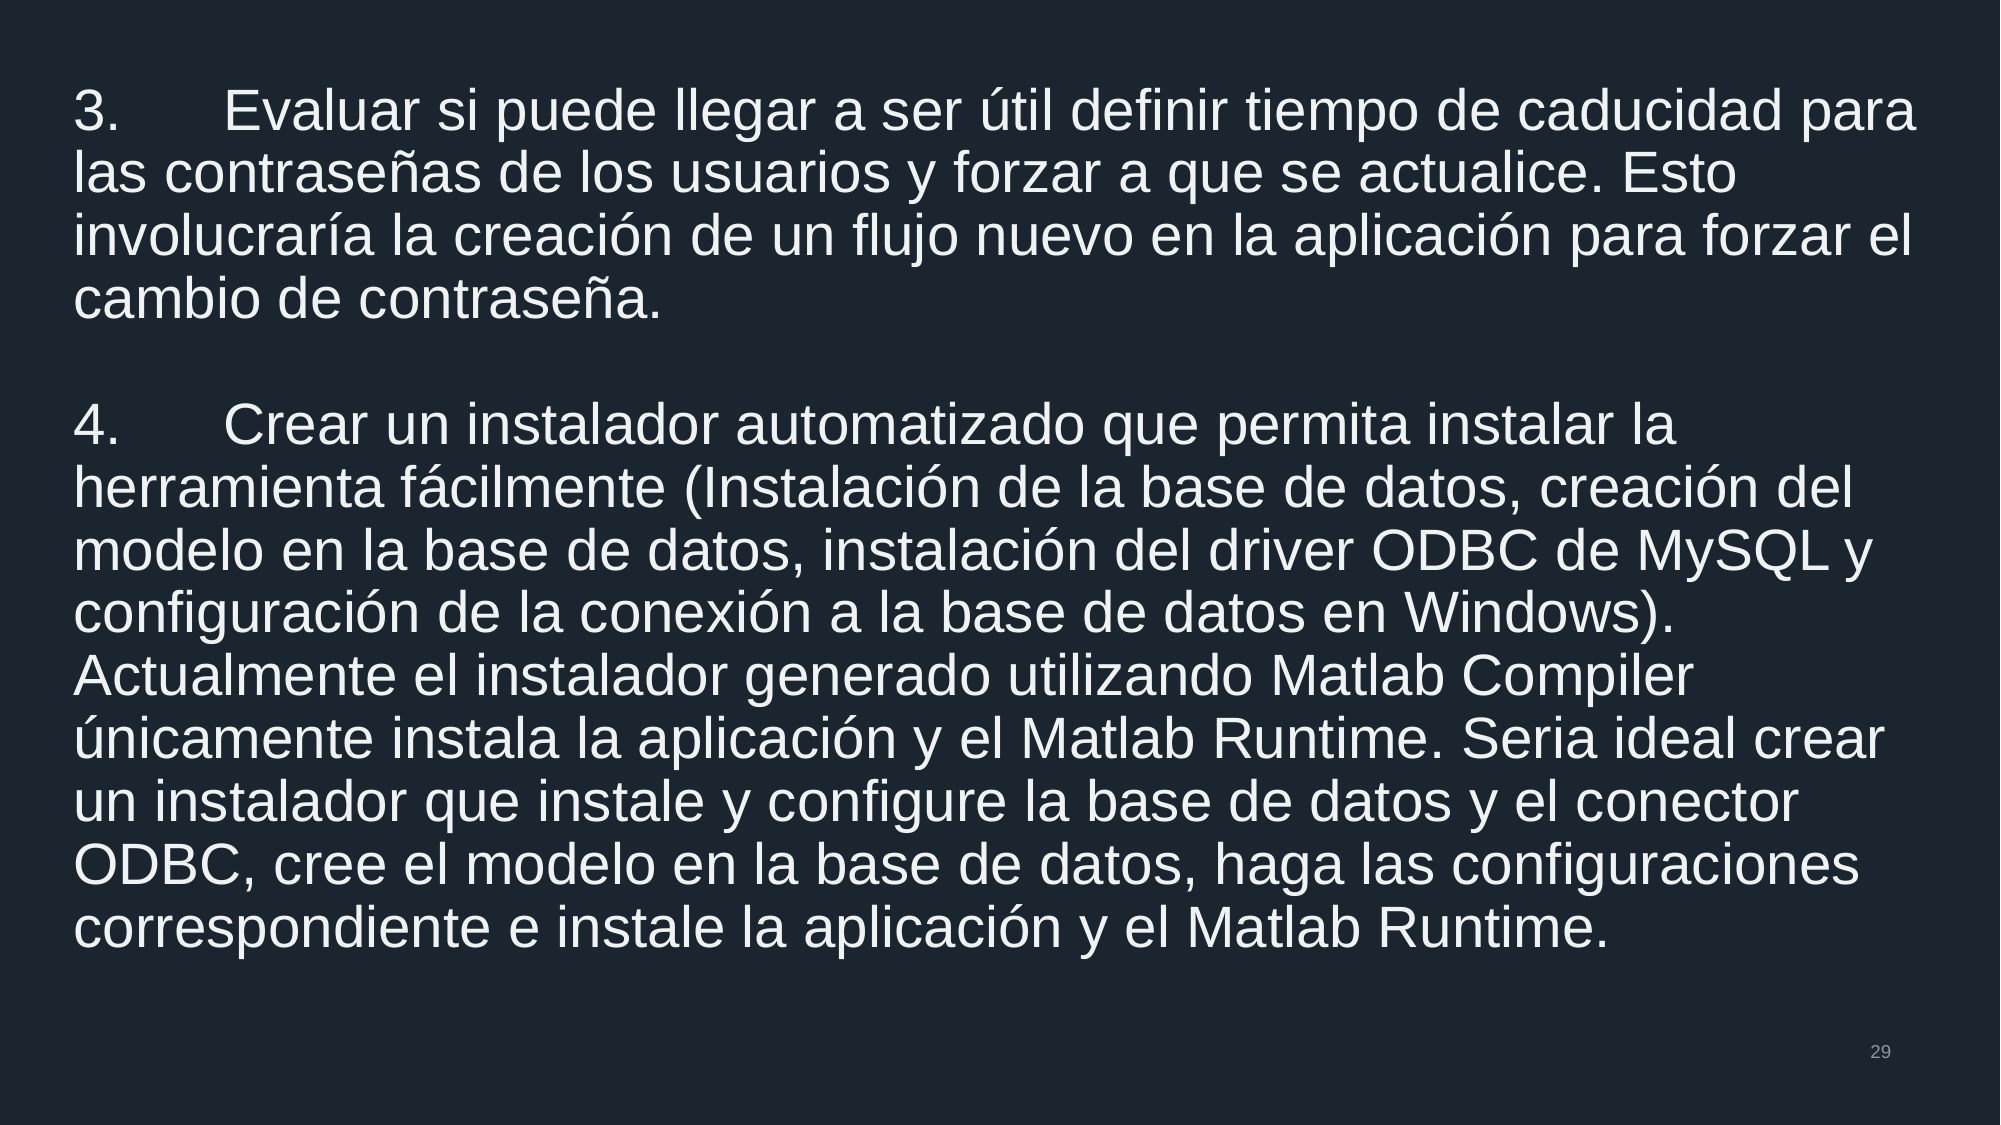

# 3.	Evaluar si puede llegar a ser útil definir tiempo de caducidad para las contraseñas de los usuarios y forzar a que se actualice. Esto involucraría la creación de un flujo nuevo en la aplicación para forzar el cambio de contraseña. 4.	Crear un instalador automatizado que permita instalar la herramienta fácilmente (Instalación de la base de datos, creación del modelo en la base de datos, instalación del driver ODBC de MySQL y configuración de la conexión a la base de datos en Windows). Actualmente el instalador generado utilizando Matlab Compiler únicamente instala la aplicación y el Matlab Runtime. Seria ideal crear un instalador que instale y configure la base de datos y el conector ODBC, cree el modelo en la base de datos, haga las configuraciones correspondiente e instale la aplicación y el Matlab Runtime.
29